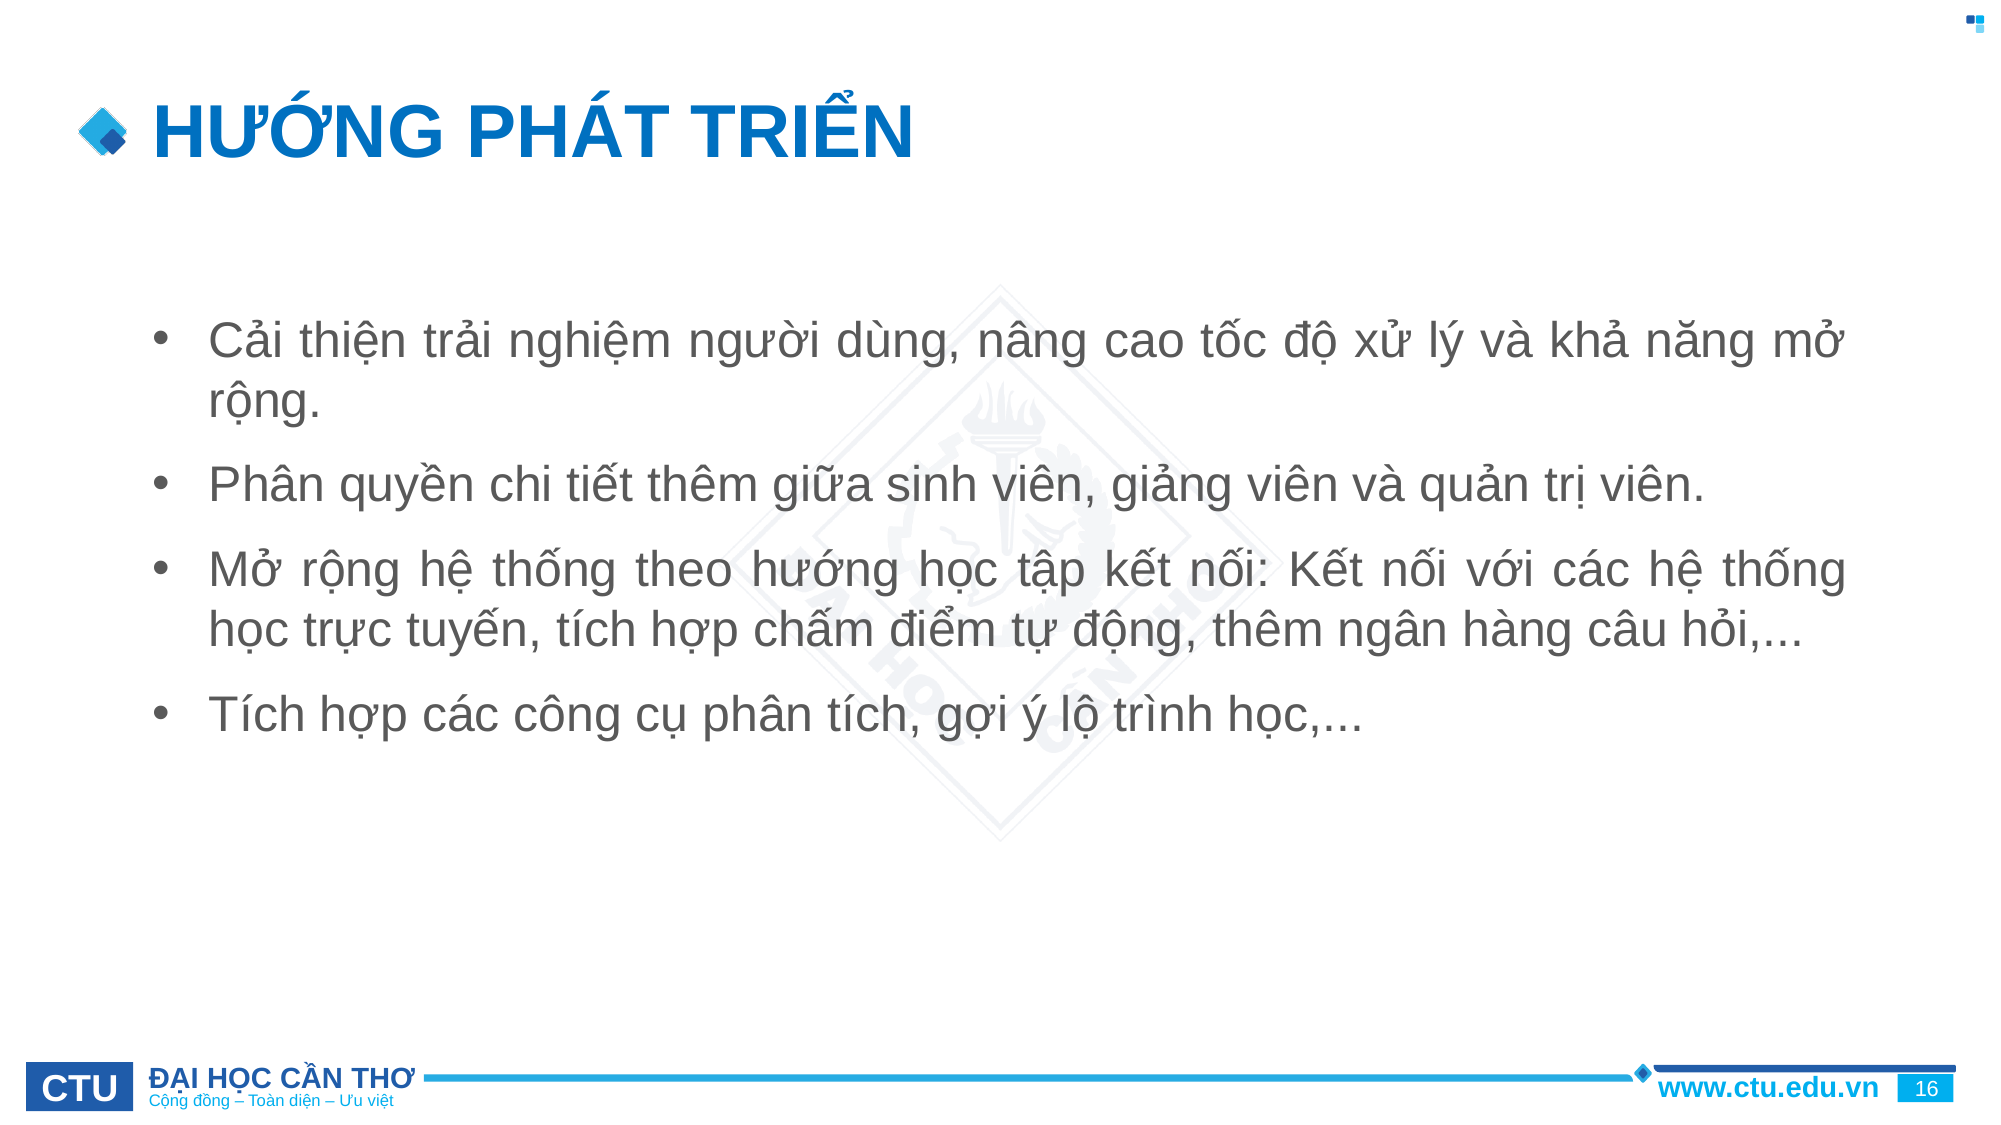

# HƯỚNG PHÁT TRIỂN
Cải thiện trải nghiệm người dùng, nâng cao tốc độ xử lý và khả năng mở rộng.
Phân quyền chi tiết thêm giữa sinh viên, giảng viên và quản trị viên.
Mở rộng hệ thống theo hướng học tập kết nối: Kết nối với các hệ thống học trực tuyến, tích hợp chấm điểm tự động, thêm ngân hàng câu hỏi,...
Tích hợp các công cụ phân tích, gợi ý lộ trình học,...